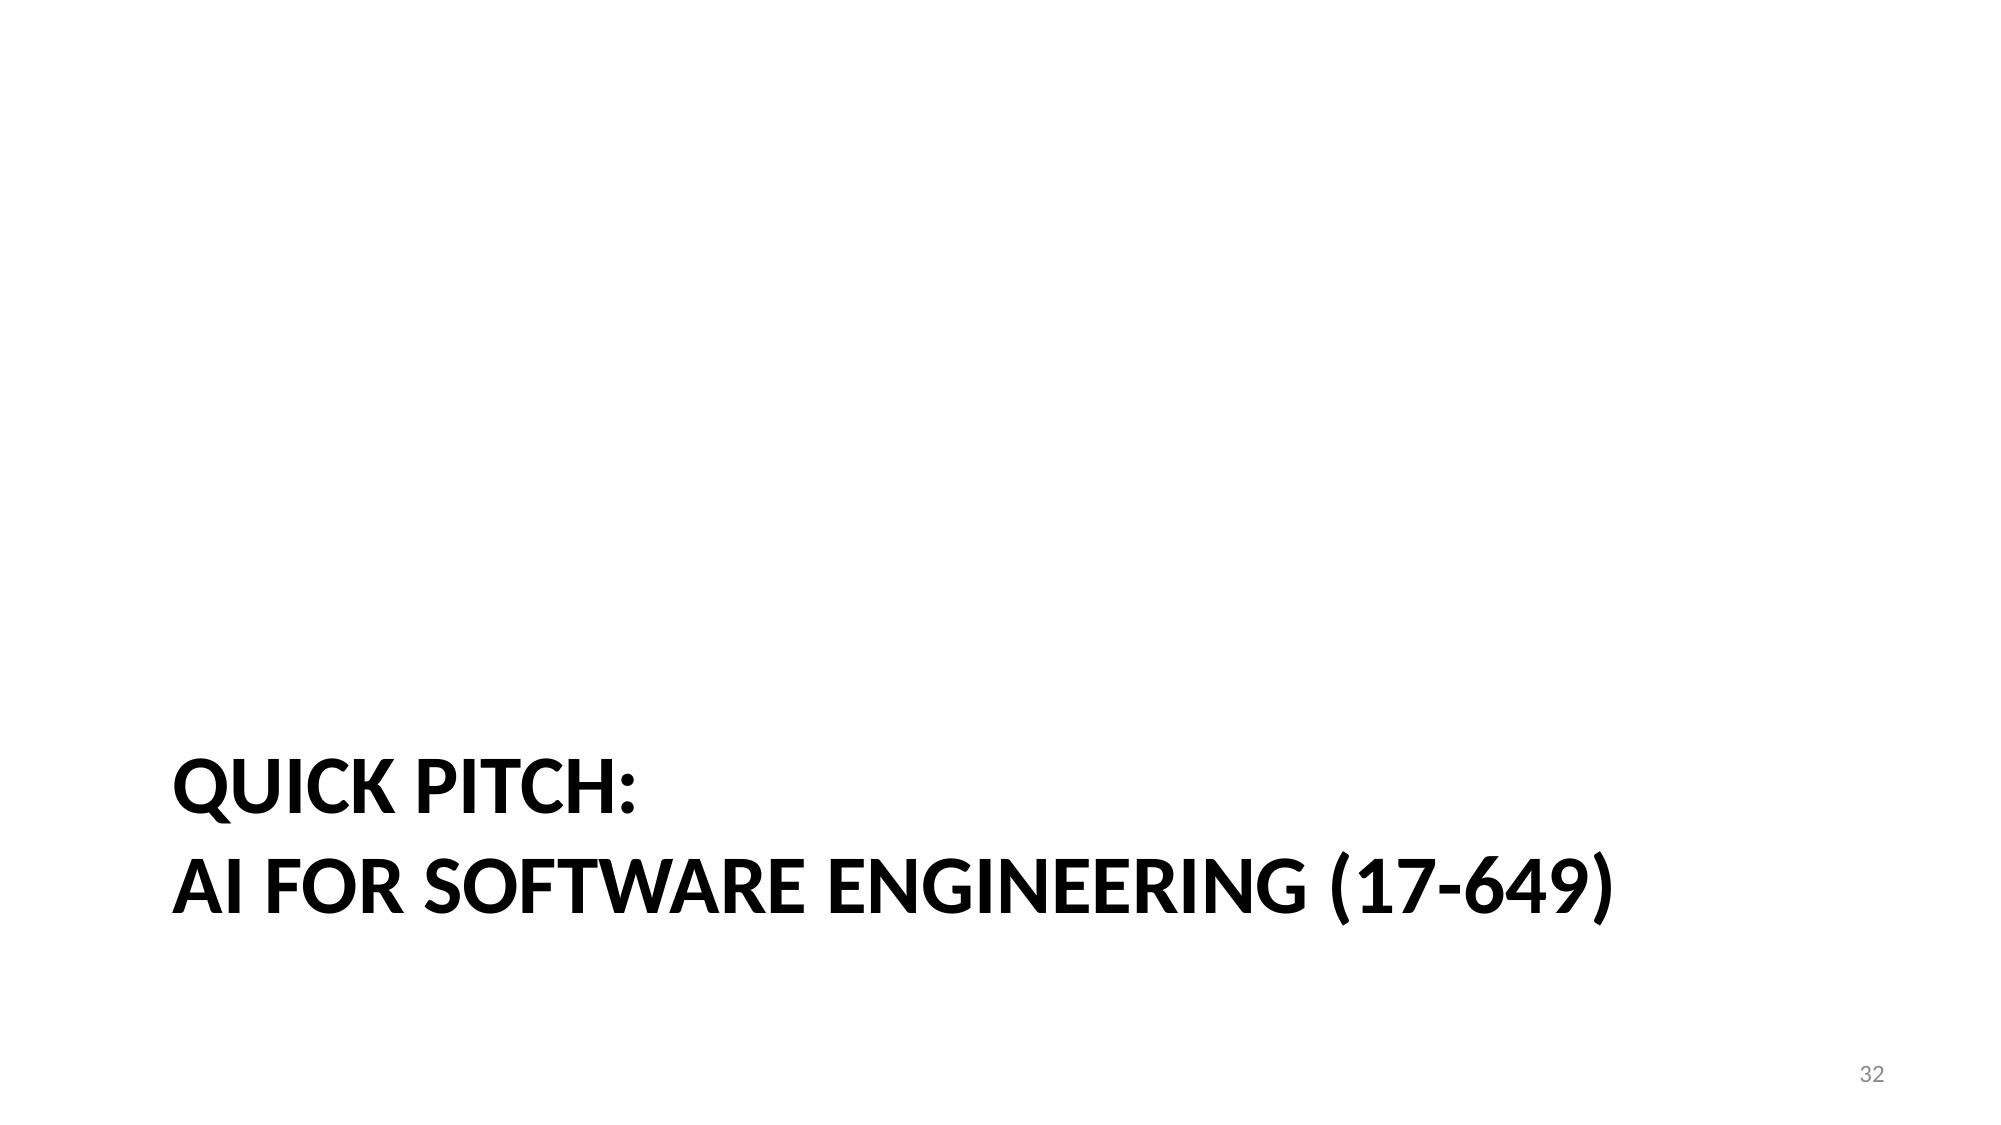

# Quick Pitch: AI for Software Engineering (17-649)
32